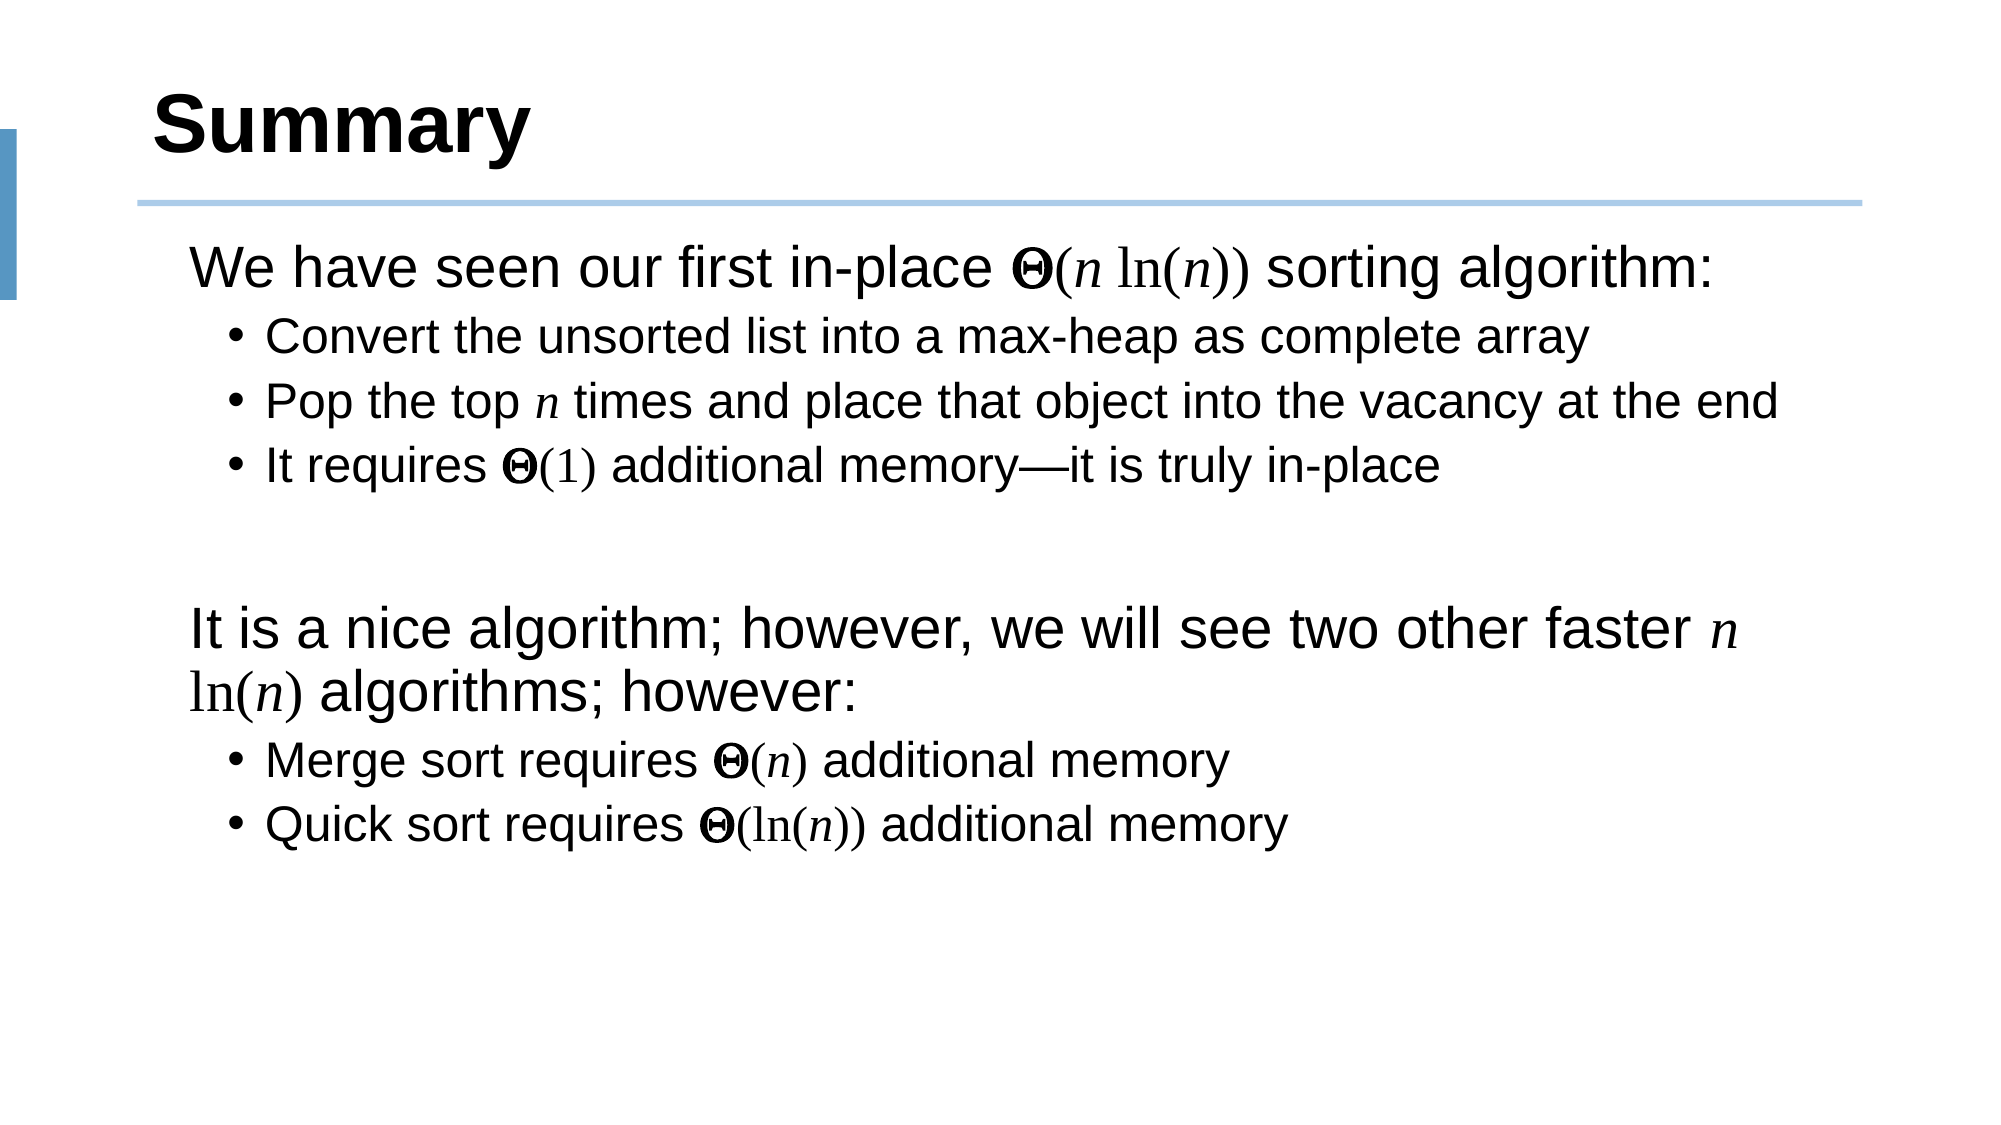

# Summary
	We have seen our first in-place Θ(n ln(n)) sorting algorithm:
Convert the unsorted list into a max-heap as complete array
Pop the top n times and place that object into the vacancy at the end
It requires Θ(1) additional memory—it is truly in-place

	It is a nice algorithm; however, we will see two other faster n ln(n) algorithms; however:
Merge sort requires Θ(n) additional memory
Quick sort requires Θ(ln(n)) additional memory